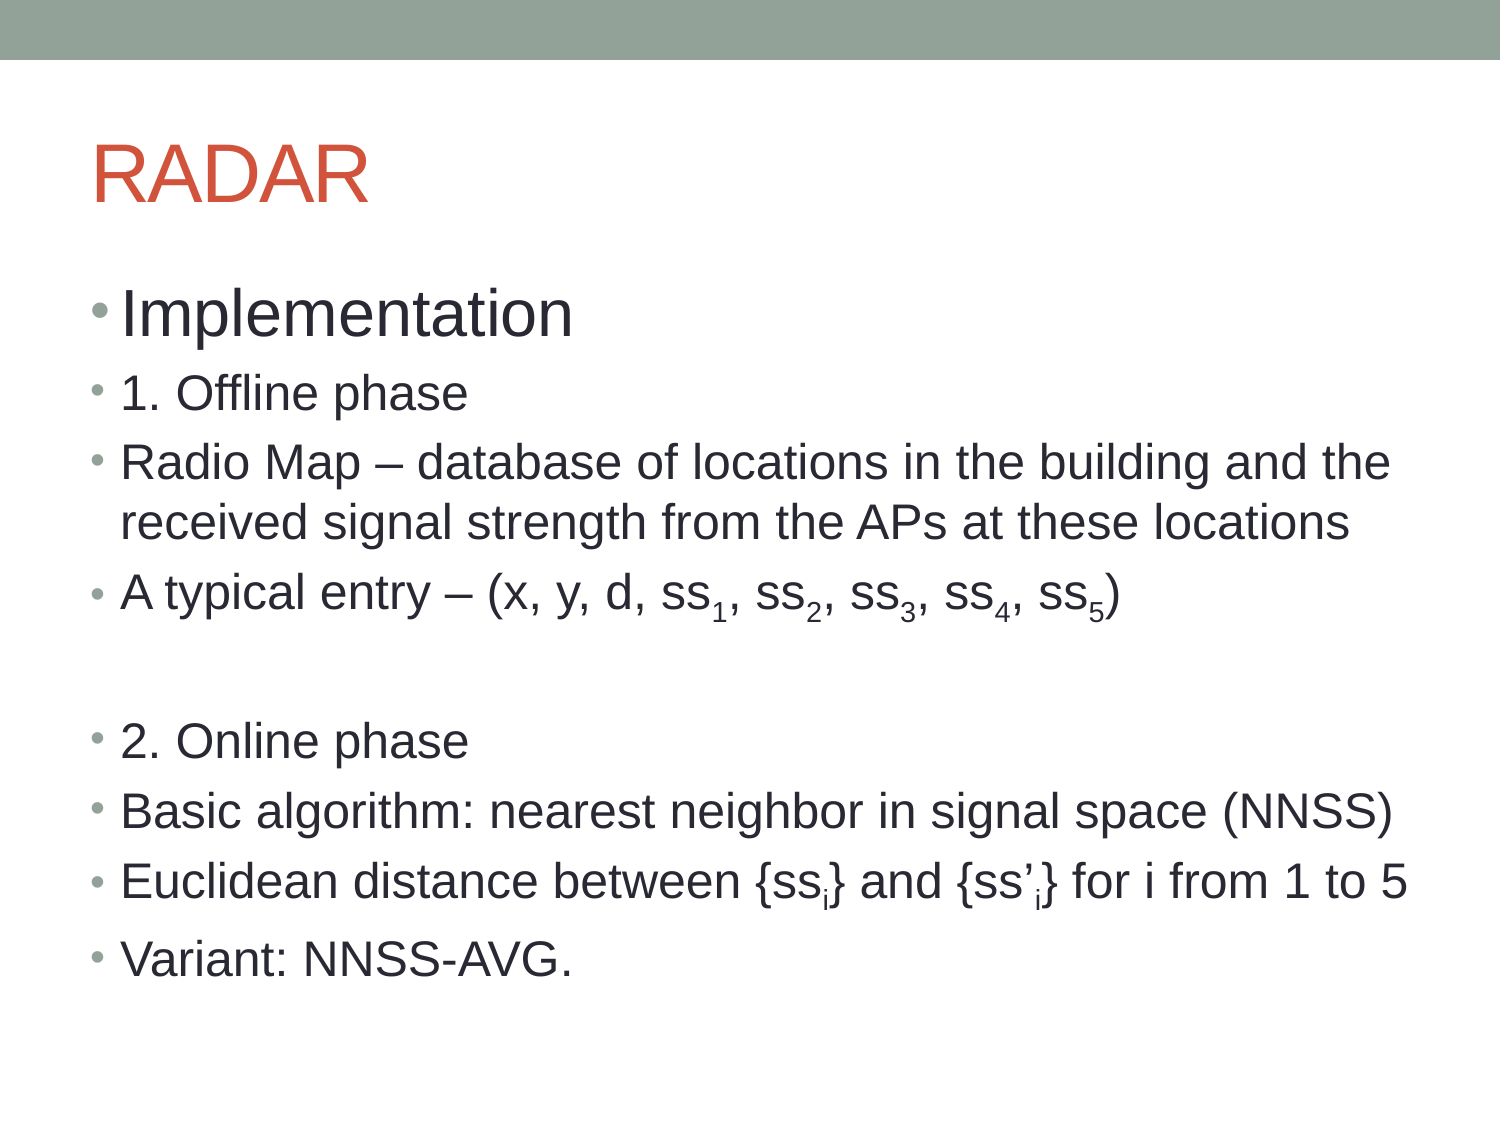

# RADAR
Implementation
1. Offline phase
Radio Map – database of locations in the building and the received signal strength from the APs at these locations
A typical entry – (x, y, d, ss1, ss2, ss3, ss4, ss5)

2. Online phase
Basic algorithm: nearest neighbor in signal space (NNSS)
Euclidean distance between {ssi} and {ss’i} for i from 1 to 5
Variant: NNSS-AVG.